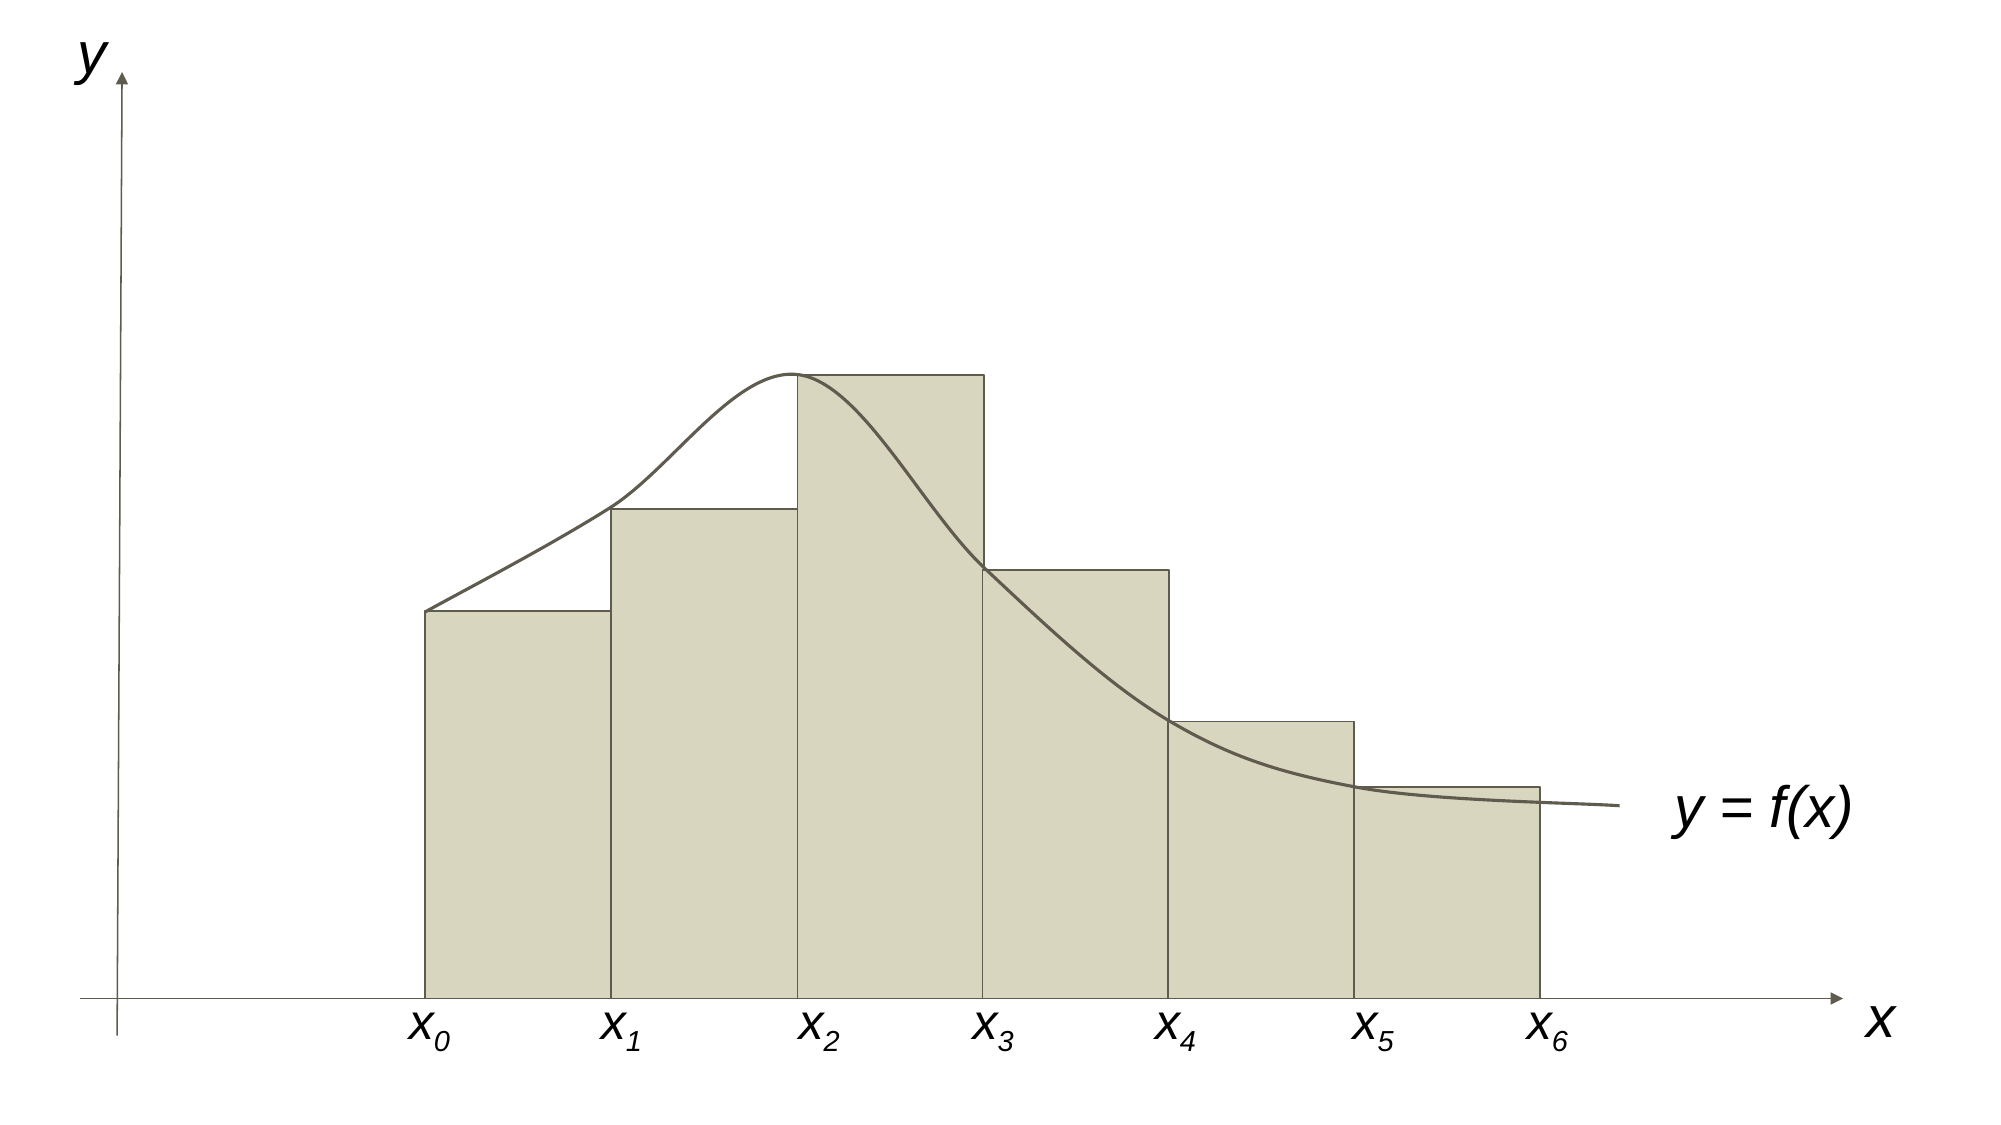

y

y = f(x)

x
x0
x1
x2
x3
x4
x5
x6